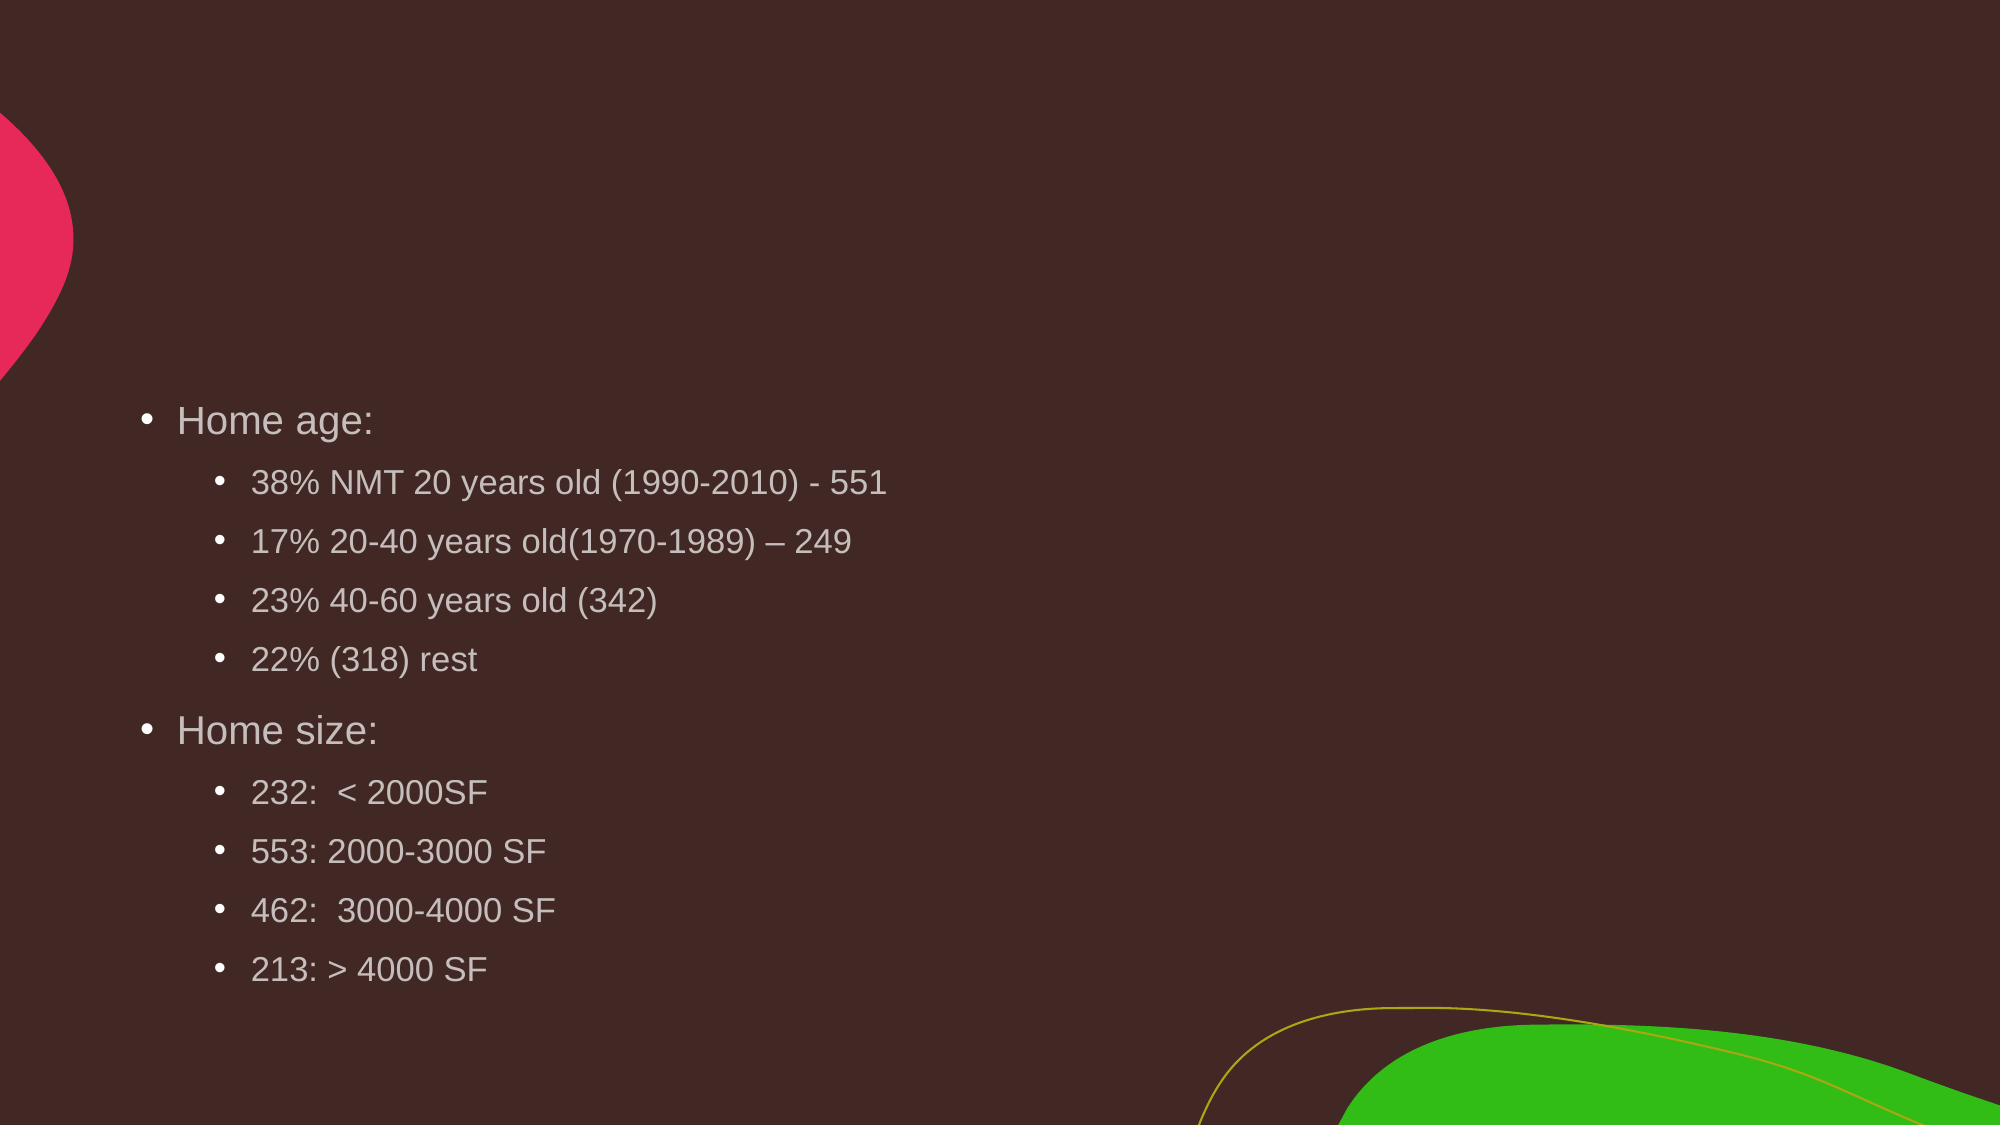

#
Home age:
38% NMT 20 years old (1990-2010) - 551
17% 20-40 years old(1970-1989) – 249
23% 40-60 years old (342)
22% (318) rest
Home size:
232:  < 2000SF
553: 2000-3000 SF
462:  3000-4000 SF
213: > 4000 SF